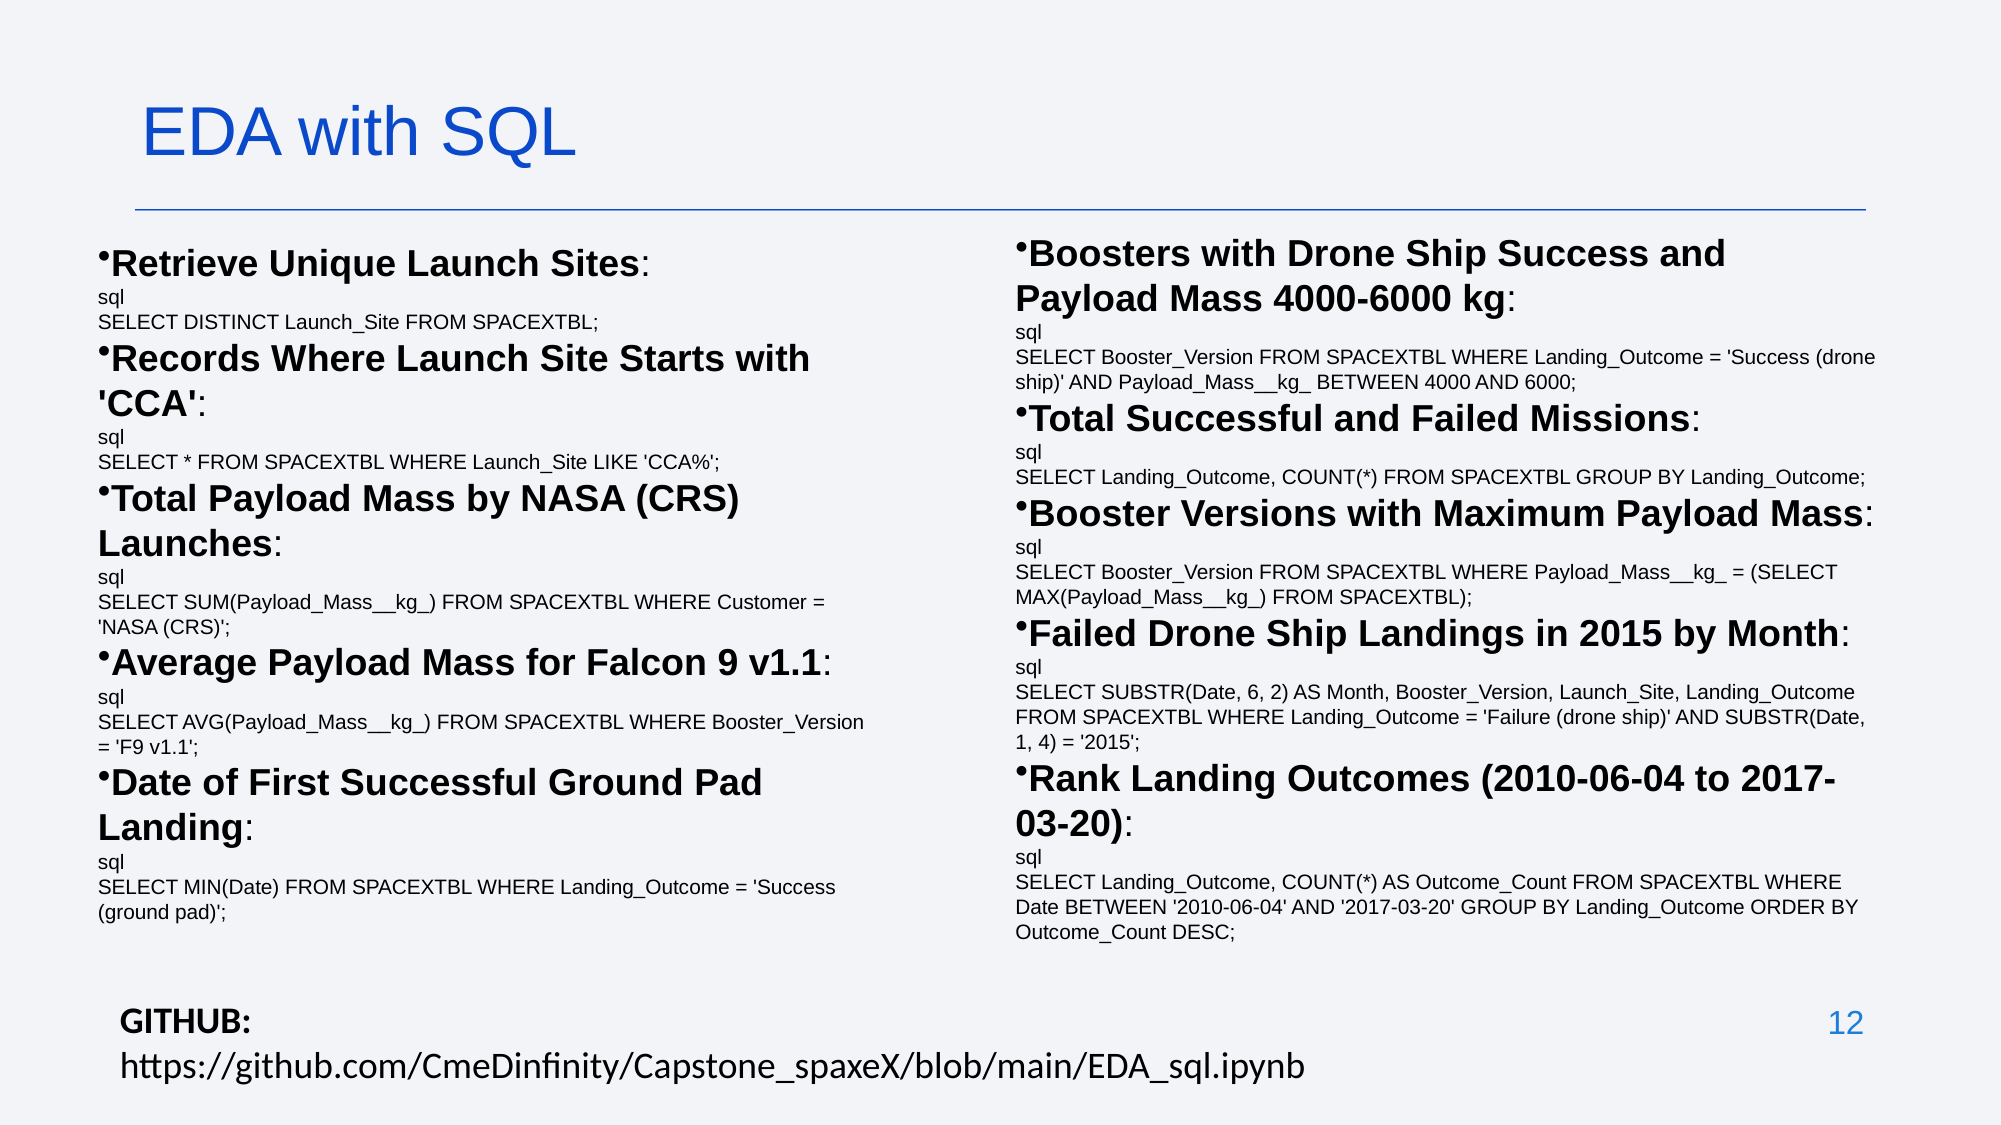

EDA with SQL
Boosters with Drone Ship Success and Payload Mass 4000-6000 kg:
sql
SELECT Booster_Version FROM SPACEXTBL WHERE Landing_Outcome = 'Success (drone ship)' AND Payload_Mass__kg_ BETWEEN 4000 AND 6000;
Total Successful and Failed Missions:
sql
SELECT Landing_Outcome, COUNT(*) FROM SPACEXTBL GROUP BY Landing_Outcome;
Booster Versions with Maximum Payload Mass:
sql
SELECT Booster_Version FROM SPACEXTBL WHERE Payload_Mass__kg_ = (SELECT MAX(Payload_Mass__kg_) FROM SPACEXTBL);
Failed Drone Ship Landings in 2015 by Month:
sql
SELECT SUBSTR(Date, 6, 2) AS Month, Booster_Version, Launch_Site, Landing_Outcome FROM SPACEXTBL WHERE Landing_Outcome = 'Failure (drone ship)' AND SUBSTR(Date, 1, 4) = '2015';
Rank Landing Outcomes (2010-06-04 to 2017-03-20):
sql
SELECT Landing_Outcome, COUNT(*) AS Outcome_Count FROM SPACEXTBL WHERE Date BETWEEN '2010-06-04' AND '2017-03-20' GROUP BY Landing_Outcome ORDER BY Outcome_Count DESC;
Retrieve Unique Launch Sites:
sql
SELECT DISTINCT Launch_Site FROM SPACEXTBL;
Records Where Launch Site Starts with 'CCA':
sql
SELECT * FROM SPACEXTBL WHERE Launch_Site LIKE 'CCA%';
Total Payload Mass by NASA (CRS) Launches:
sql
SELECT SUM(Payload_Mass__kg_) FROM SPACEXTBL WHERE Customer = 'NASA (CRS)';
Average Payload Mass for Falcon 9 v1.1:
sql
SELECT AVG(Payload_Mass__kg_) FROM SPACEXTBL WHERE Booster_Version = 'F9 v1.1';
Date of First Successful Ground Pad Landing:
sql
SELECT MIN(Date) FROM SPACEXTBL WHERE Landing_Outcome = 'Success (ground pad)';
GITHUB: https://github.com/CmeDinfinity/Capstone_spaxeX/blob/main/EDA_sql.ipynb
12